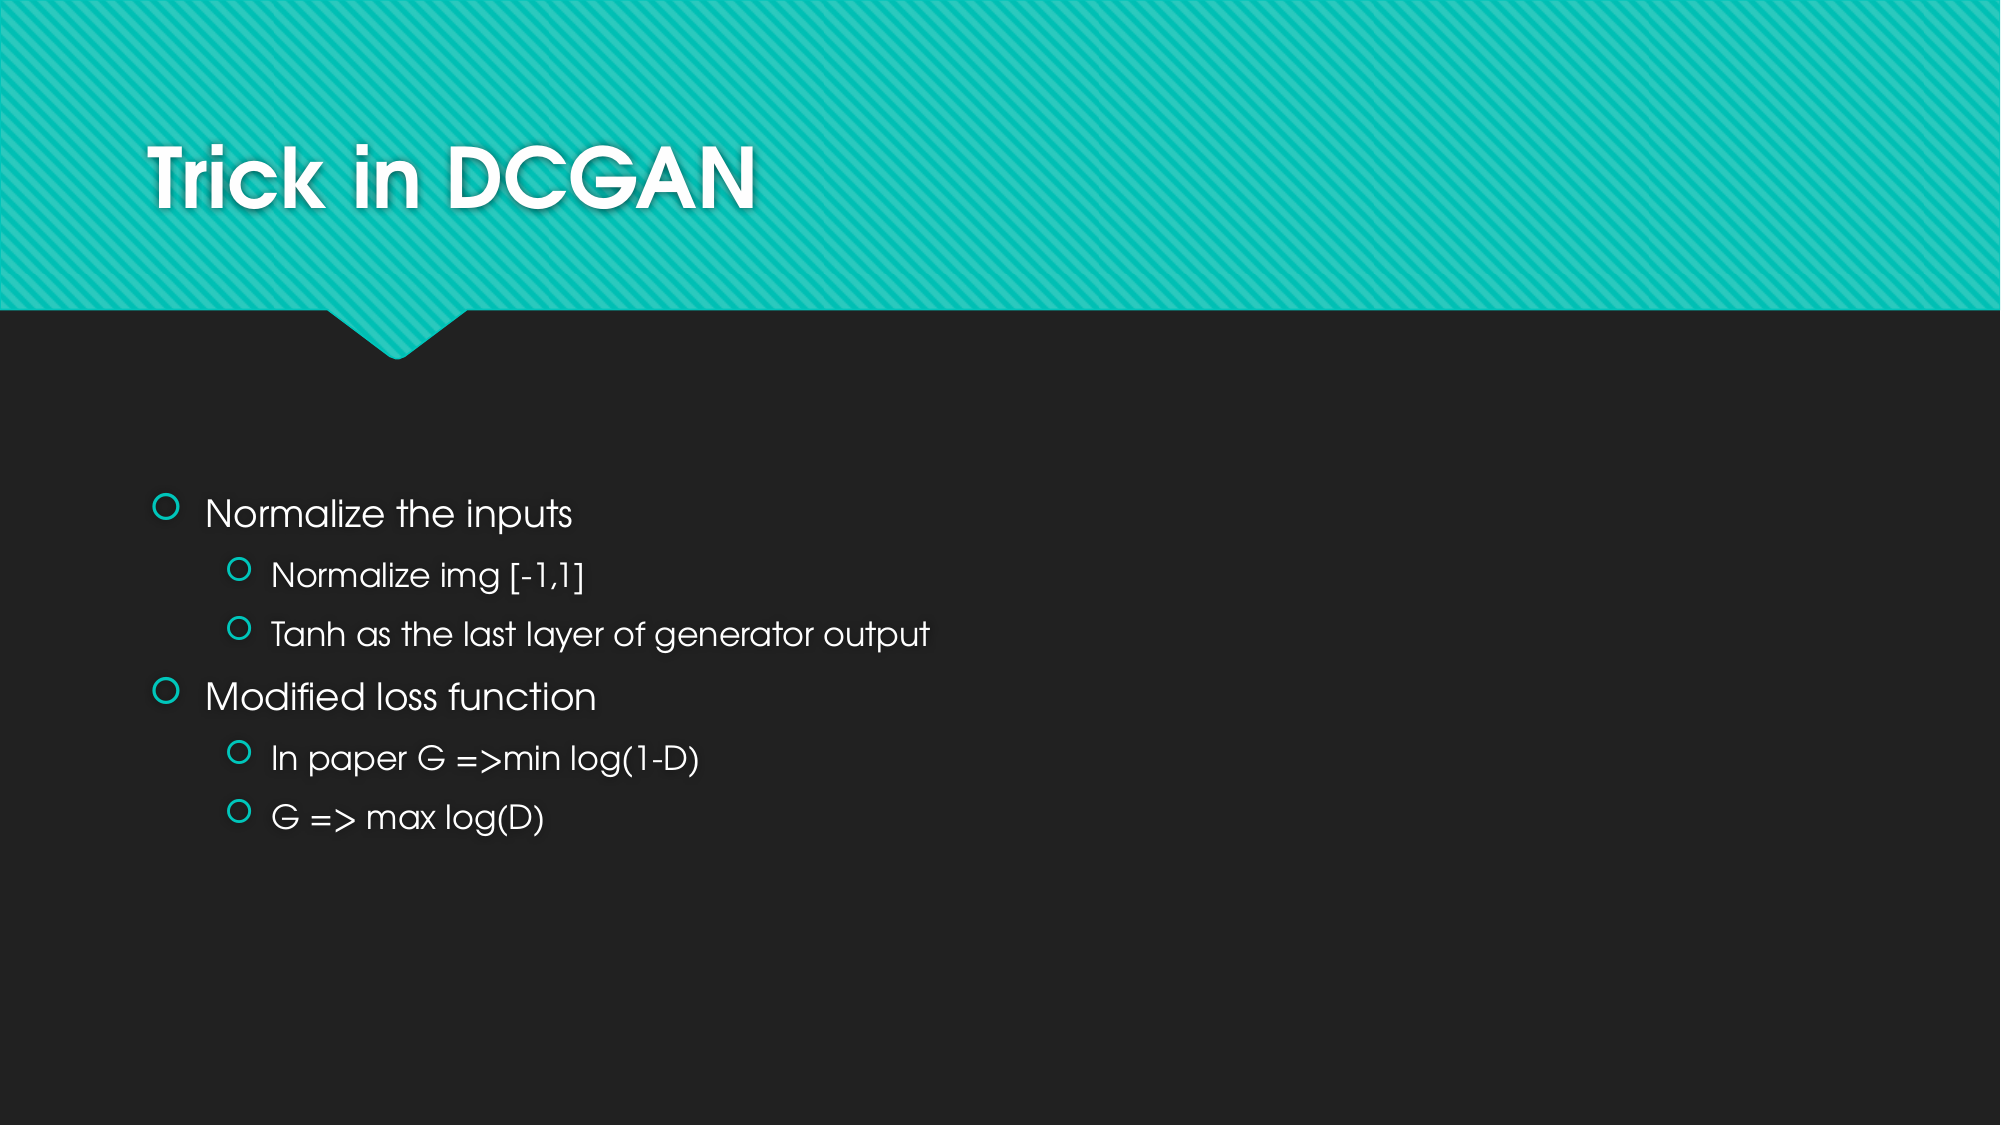

# Trick in DCGAN
Normalize the inputs
Normalize img [-1,1]
Tanh as the last layer of generator output
Modified loss function
In paper G =>min log(1-D)
G => max log(D)